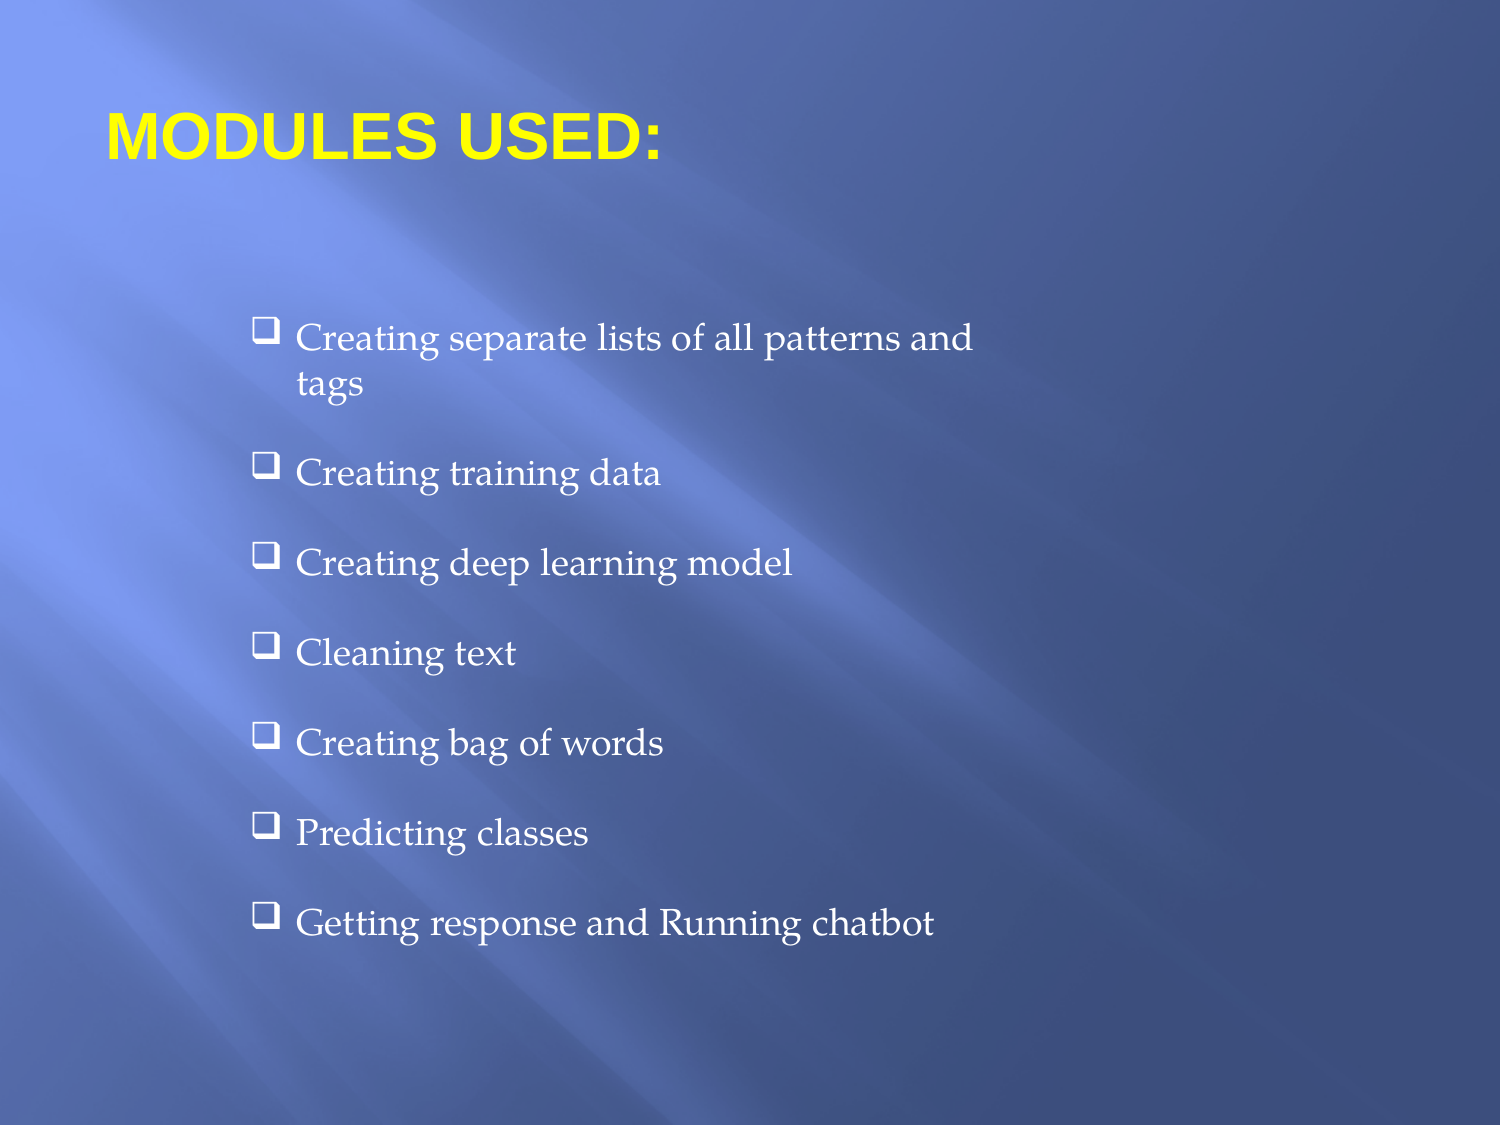

MODULES USED:

Creating separate lists of all patterns and tags

Creating training data

Creating deep learning model

Cleaning text

Creating bag of words

Predicting classes

Getting response and Running chatbot